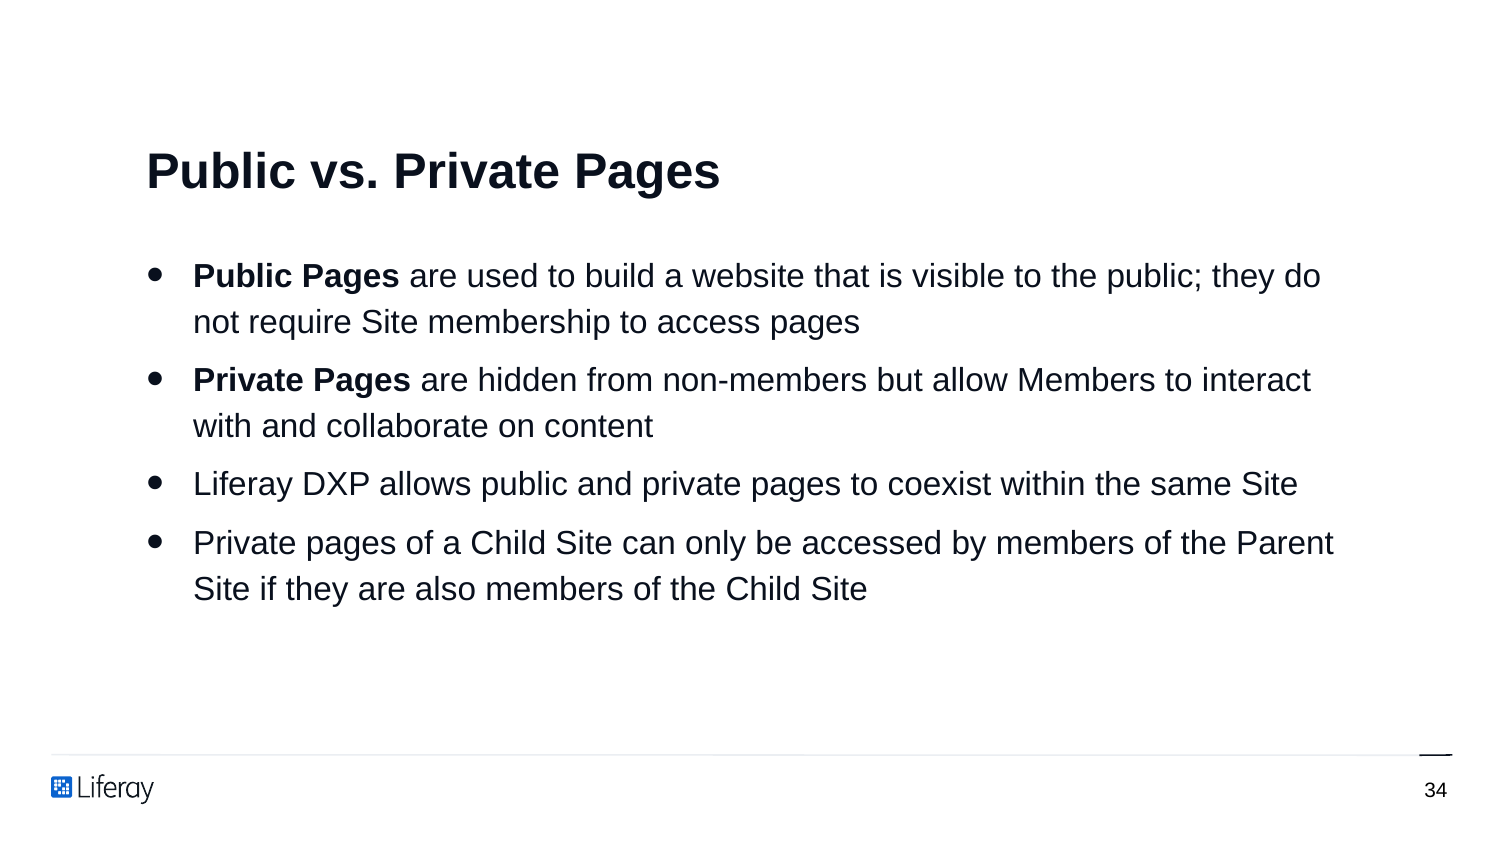

# Public vs. Private Pages
Public Pages are used to build a website that is visible to the public; they do not require Site membership to access pages
Private Pages are hidden from non-members but allow Members to interact with and collaborate on content
Liferay DXP allows public and private pages to coexist within the same Site
Private pages of a Child Site can only be accessed by members of the Parent Site if they are also members of the Child Site